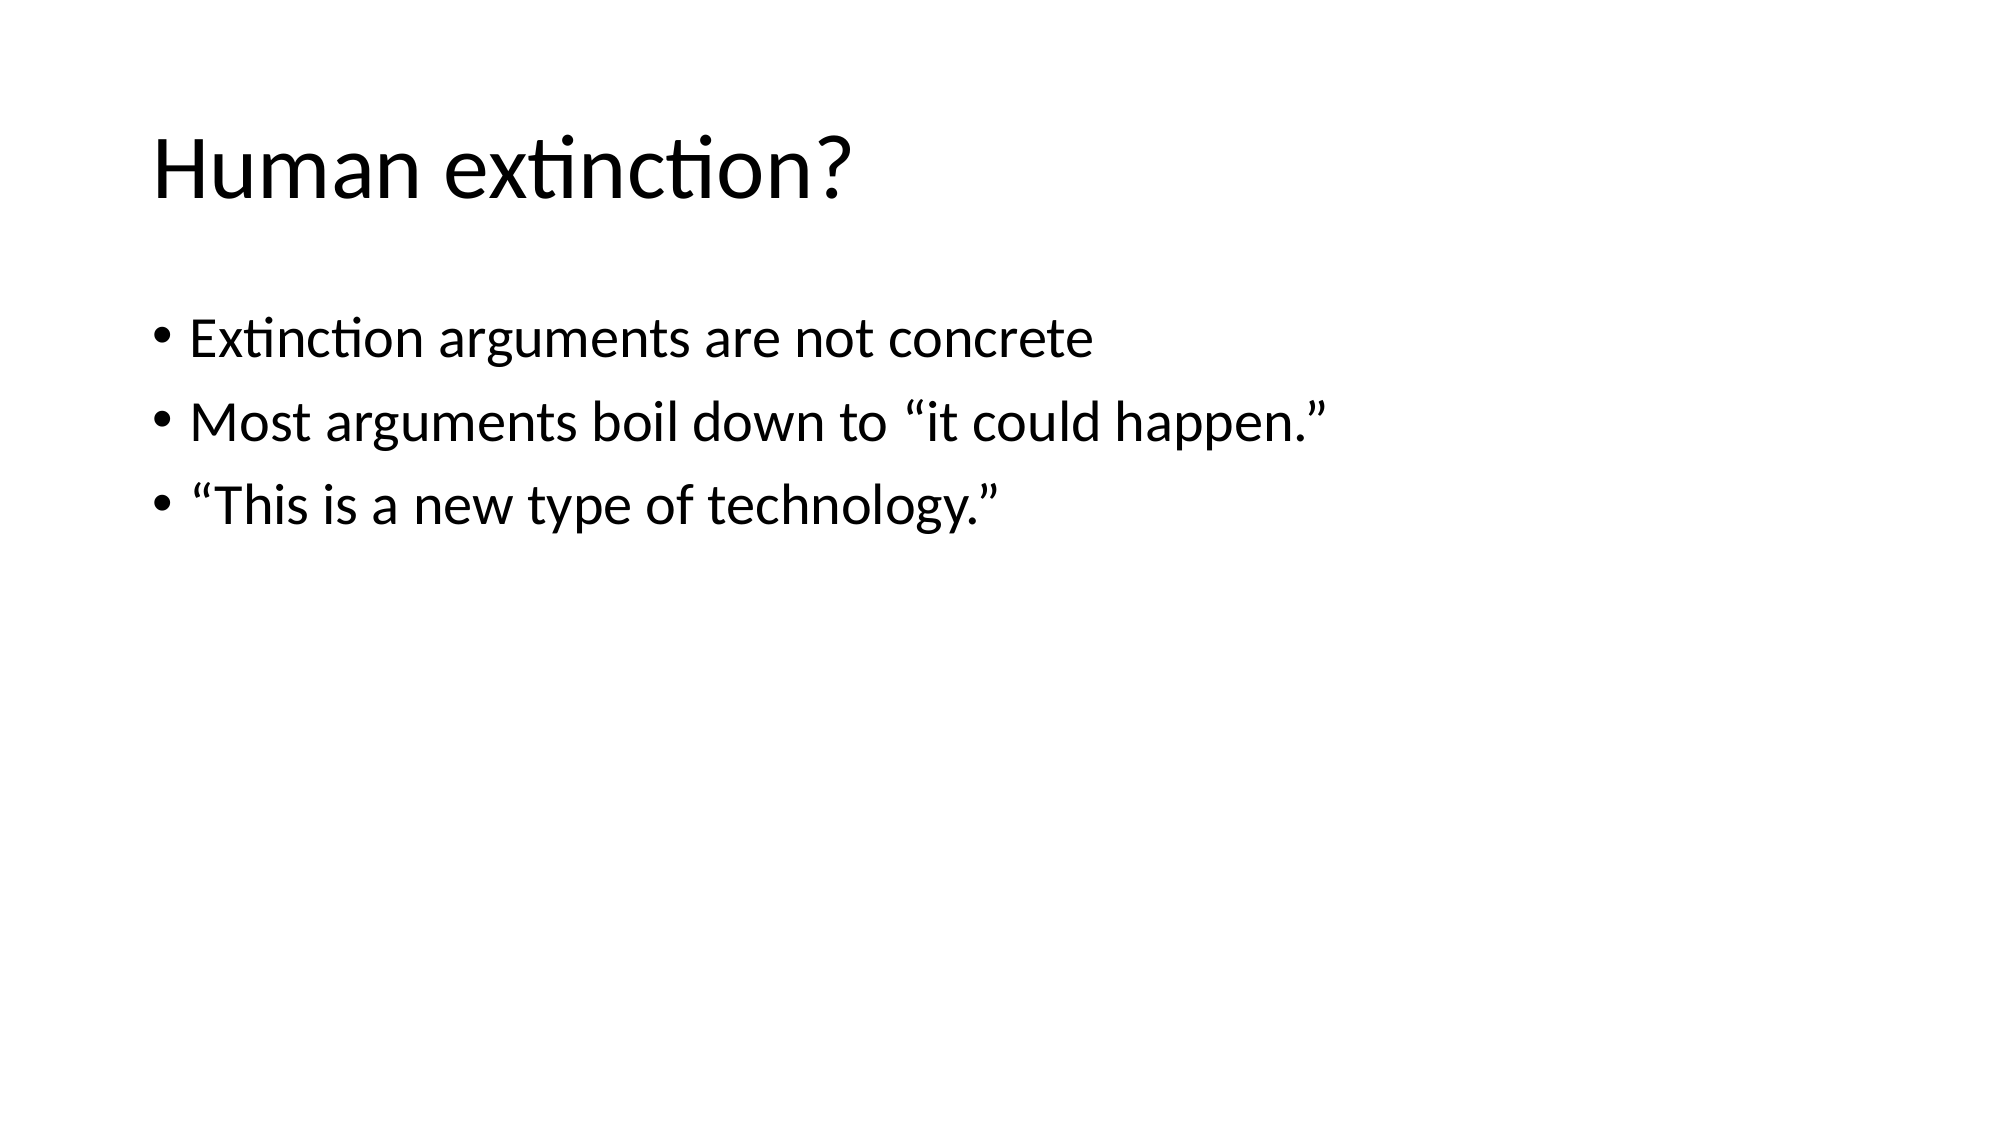

# Human extinction?
Extinction arguments are not concrete
Most arguments boil down to “it could happen.”
“This is a new type of technology.”
85